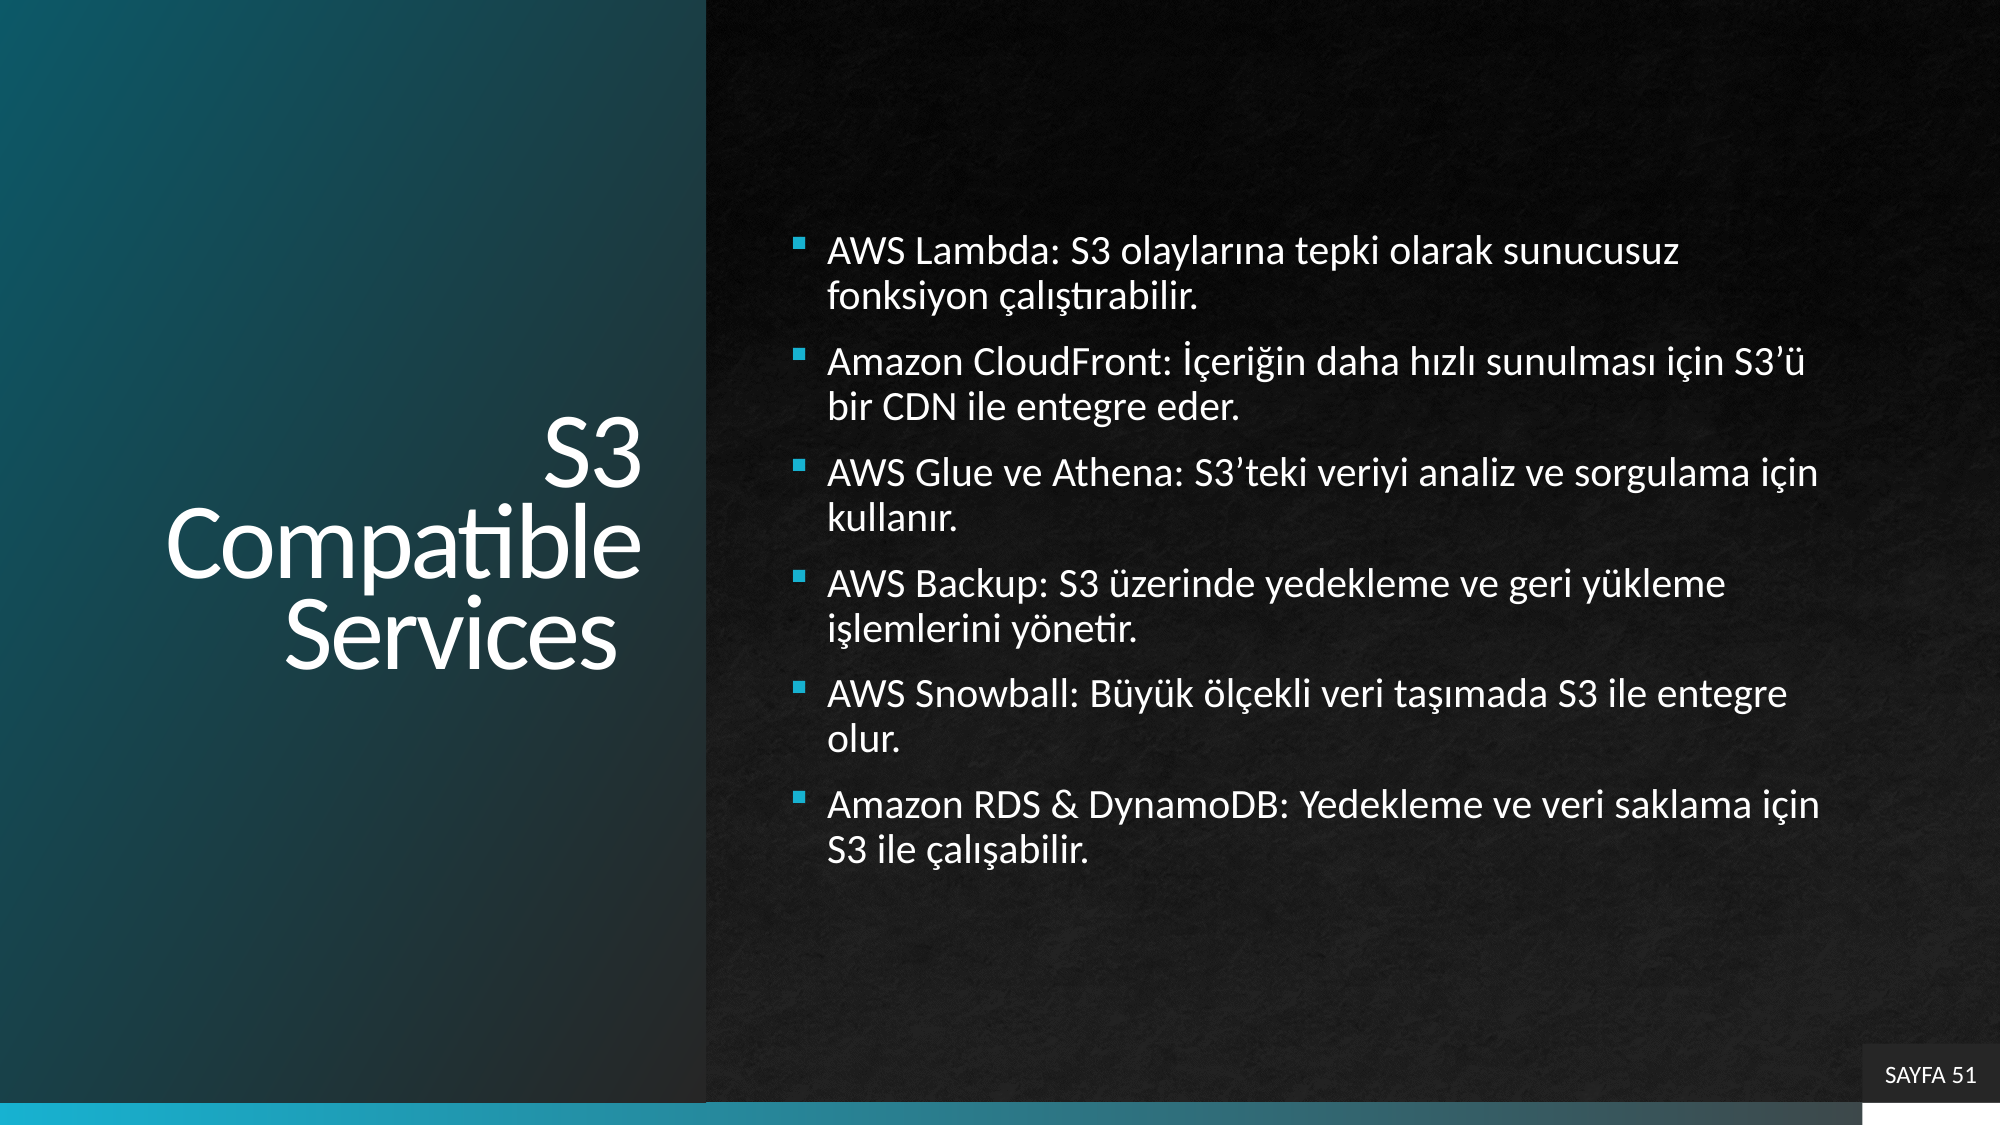

# S3 Compatible Services
AWS Lambda: S3 olaylarına tepki olarak sunucusuz fonksiyon çalıştırabilir.
Amazon CloudFront: İçeriğin daha hızlı sunulması için S3’ü bir CDN ile entegre eder.
AWS Glue ve Athena: S3’teki veriyi analiz ve sorgulama için kullanır.
AWS Backup: S3 üzerinde yedekleme ve geri yükleme işlemlerini yönetir.
AWS Snowball: Büyük ölçekli veri taşımada S3 ile entegre olur.
Amazon RDS & DynamoDB: Yedekleme ve veri saklama için S3 ile çalışabilir.
SAYFA 51